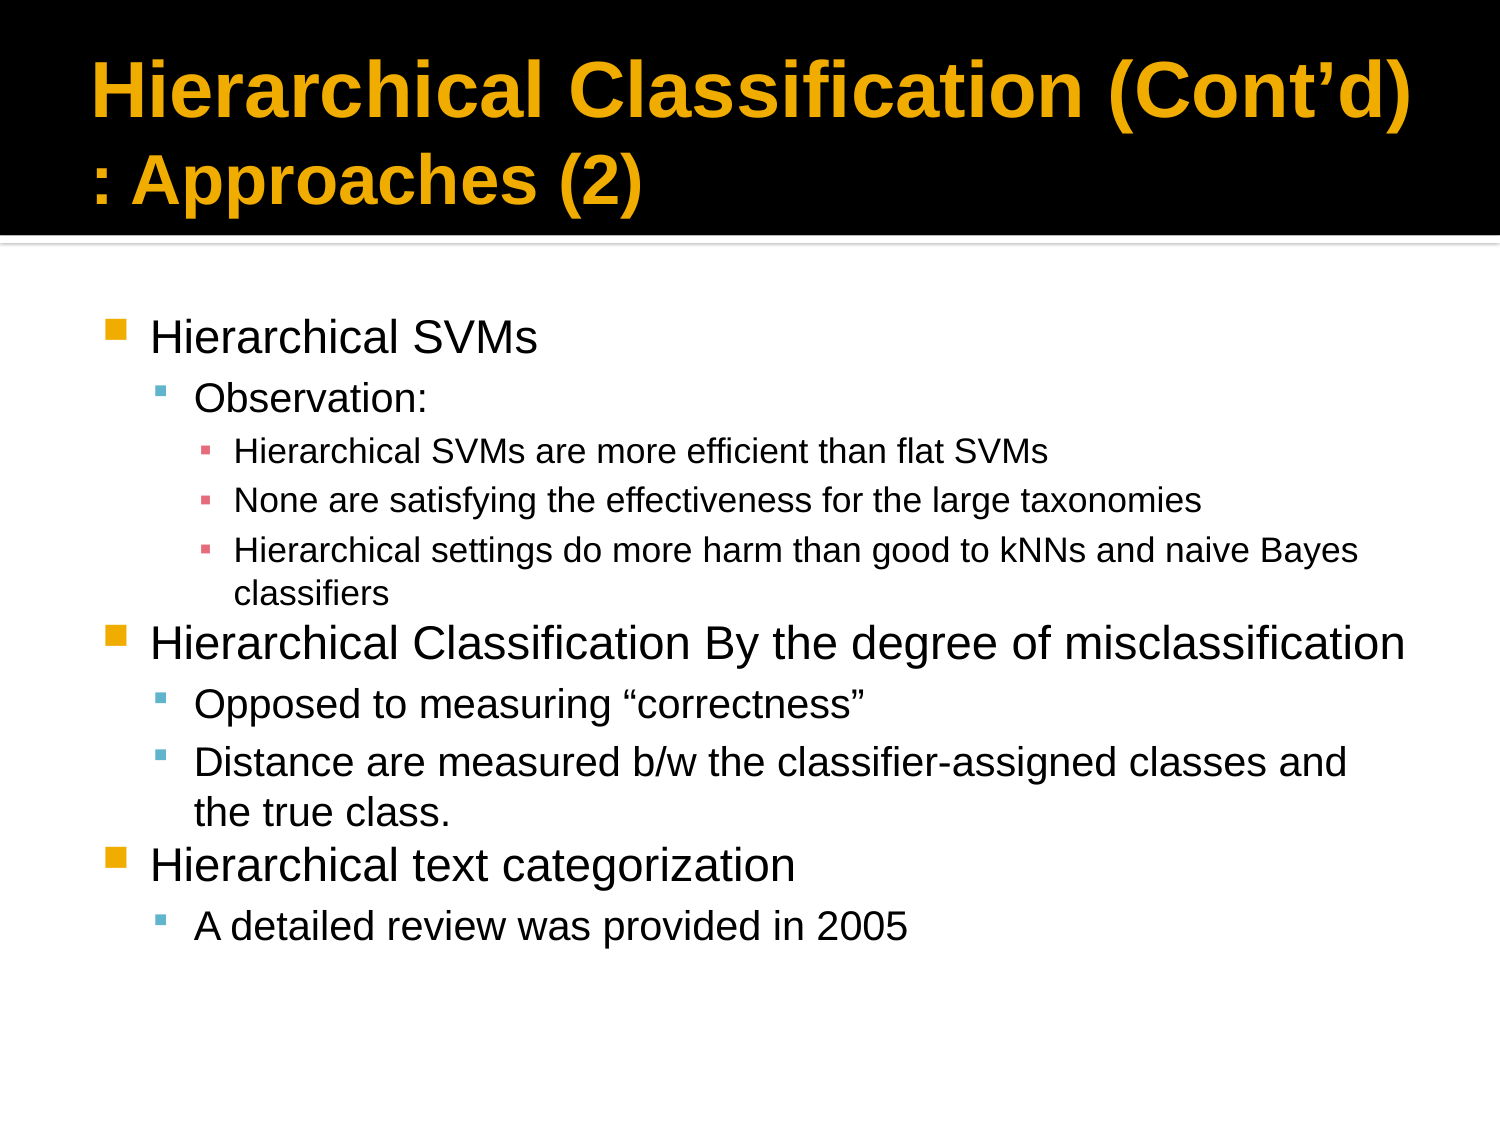

# Hierarchical Classification (Cont’d) : Approaches (2)
Hierarchical SVMs
Observation:
Hierarchical SVMs are more efficient than flat SVMs
None are satisfying the effectiveness for the large taxonomies
Hierarchical settings do more harm than good to kNNs and naive Bayes classifiers
Hierarchical Classification By the degree of misclassification
Opposed to measuring “correctness”
Distance are measured b/w the classifier-assigned classes and the true class.
Hierarchical text categorization
A detailed review was provided in 2005